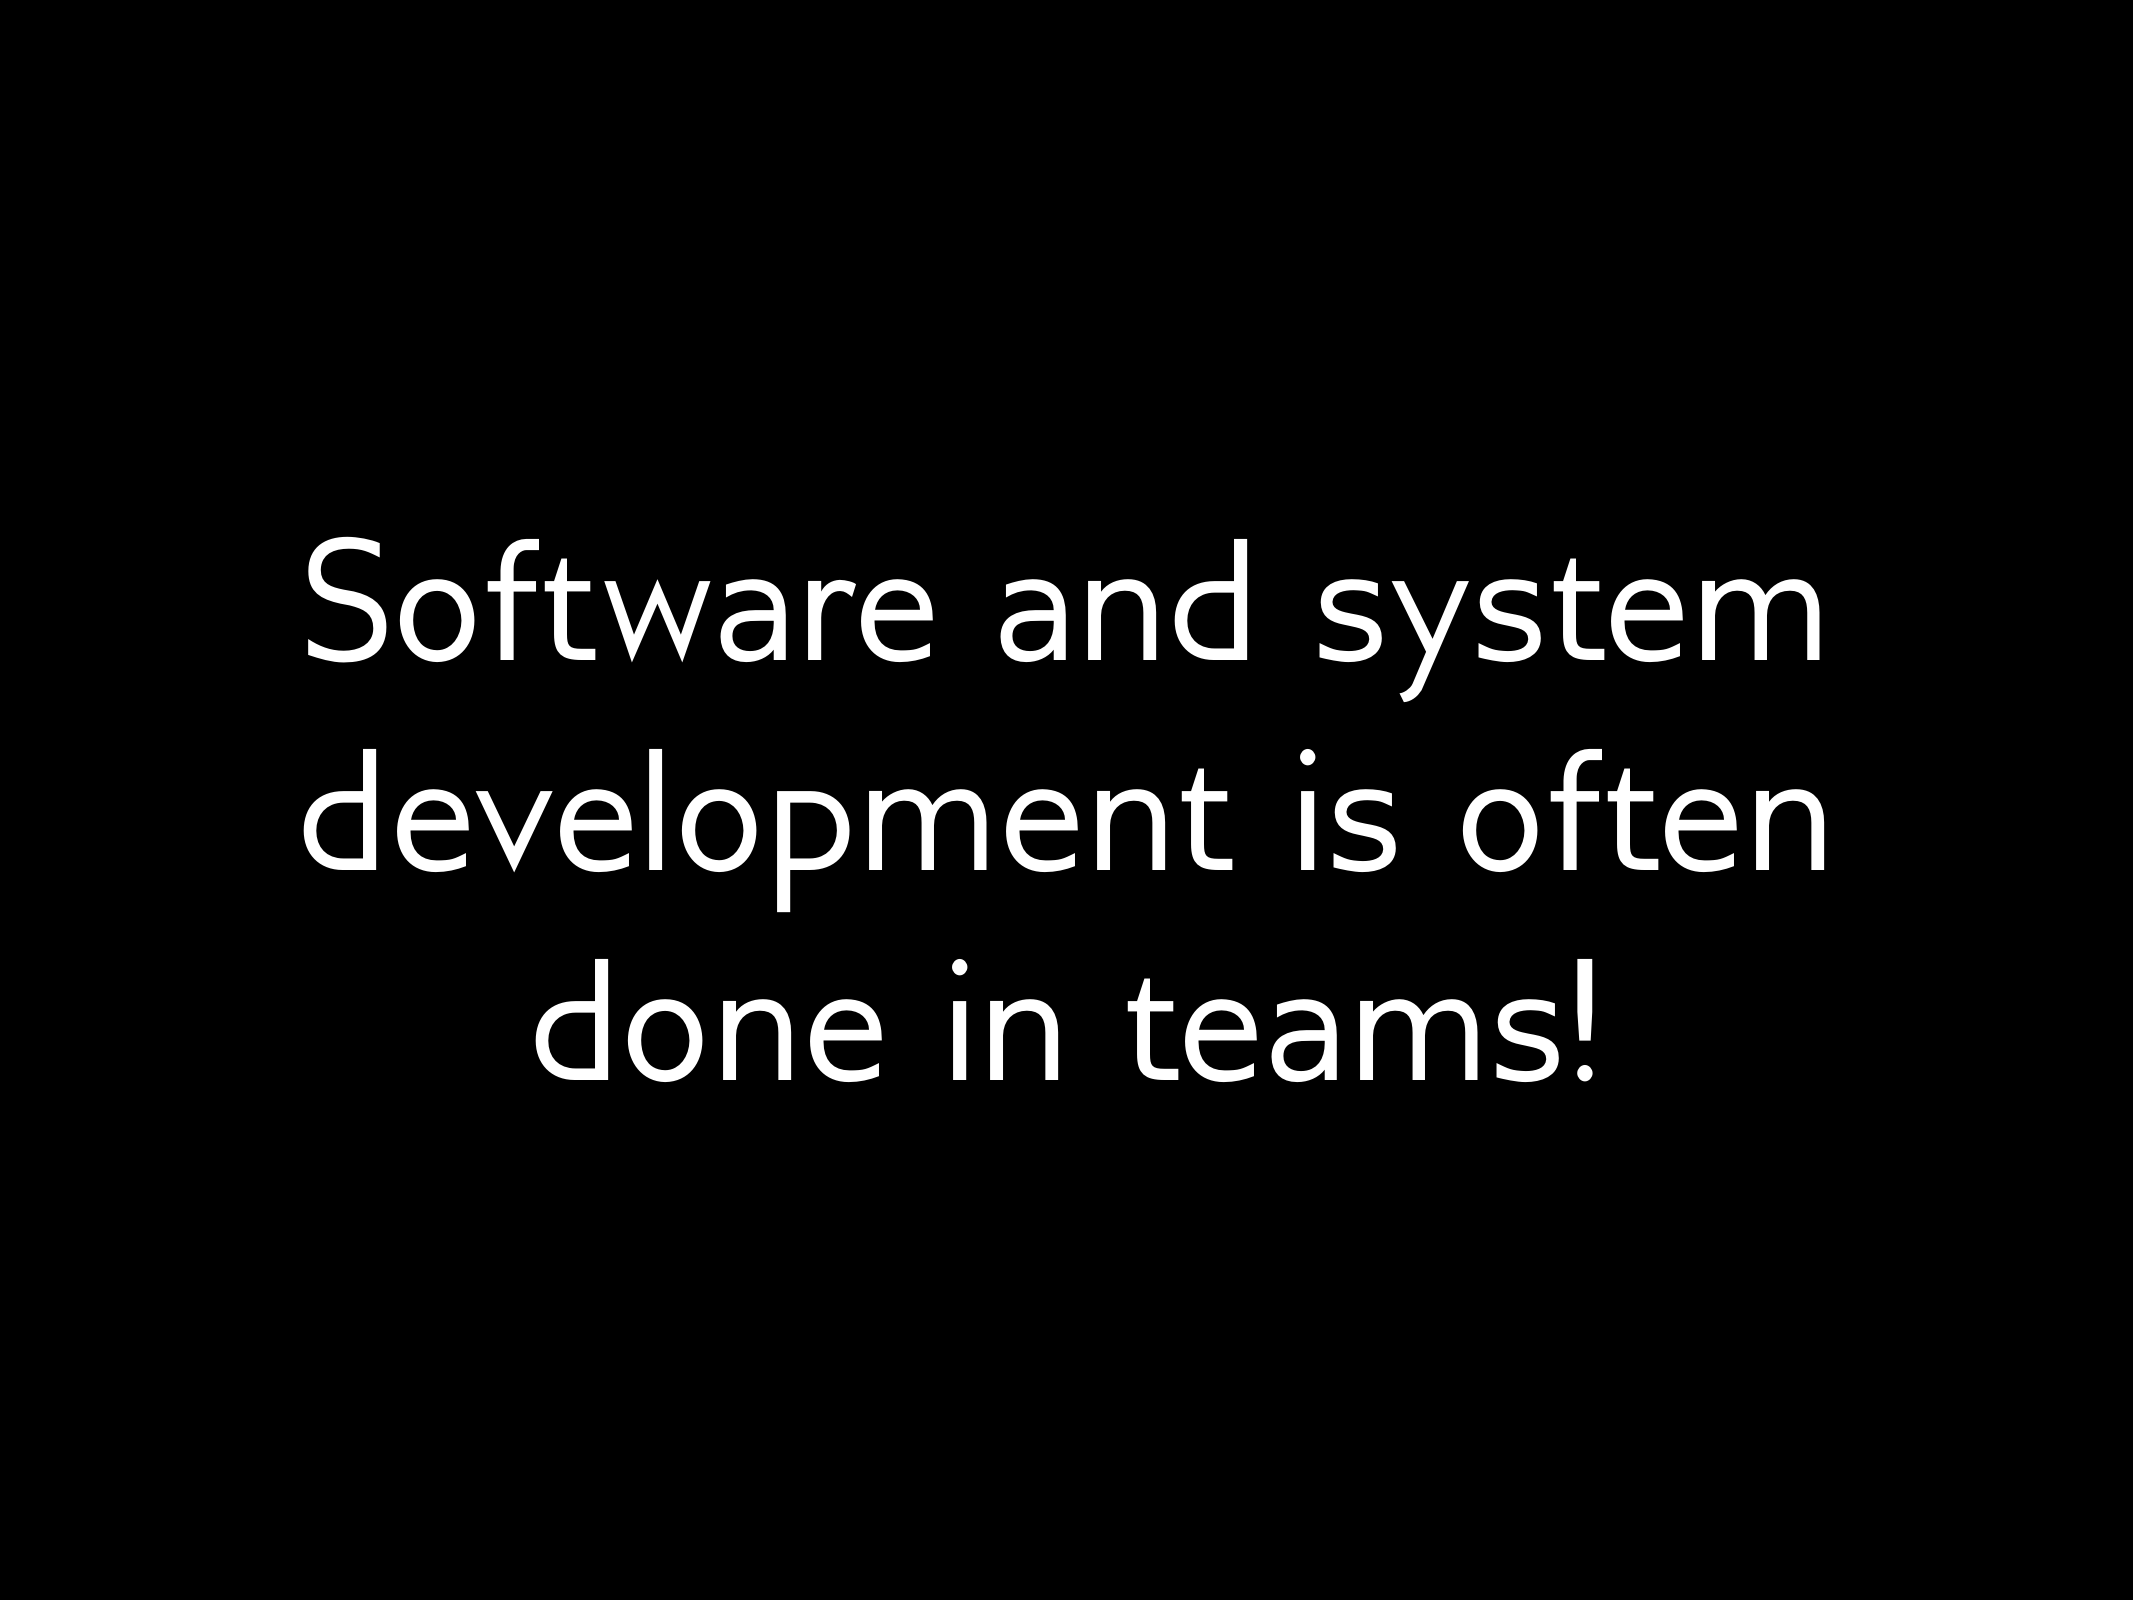

# Software and system development is often done in teams!